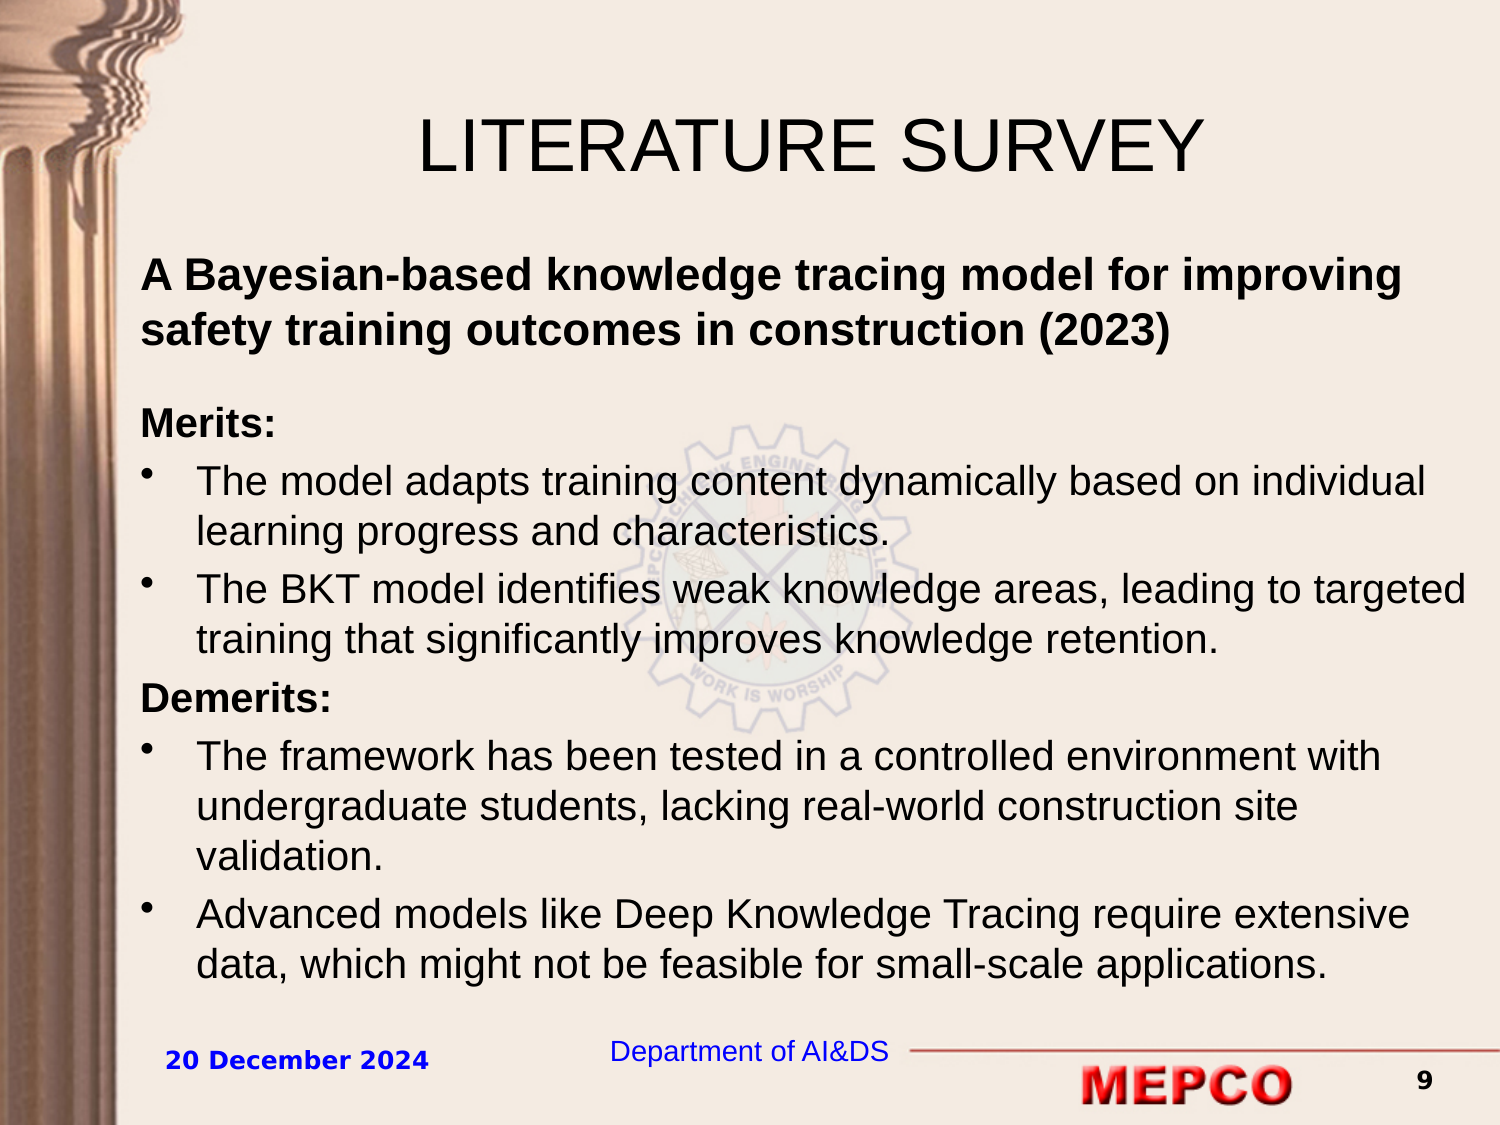

# LITERATURE SURVEY
A Bayesian-based knowledge tracing model for improving safety training outcomes in construction (2023)

Merits:
The model adapts training content dynamically based on individual learning progress and characteristics.
The BKT model identifies weak knowledge areas, leading to targeted training that significantly improves knowledge retention.
Demerits:
The framework has been tested in a controlled environment with undergraduate students, lacking real-world construction site validation.
Advanced models like Deep Knowledge Tracing require extensive data, which might not be feasible for small-scale applications.
Department of AI&DS